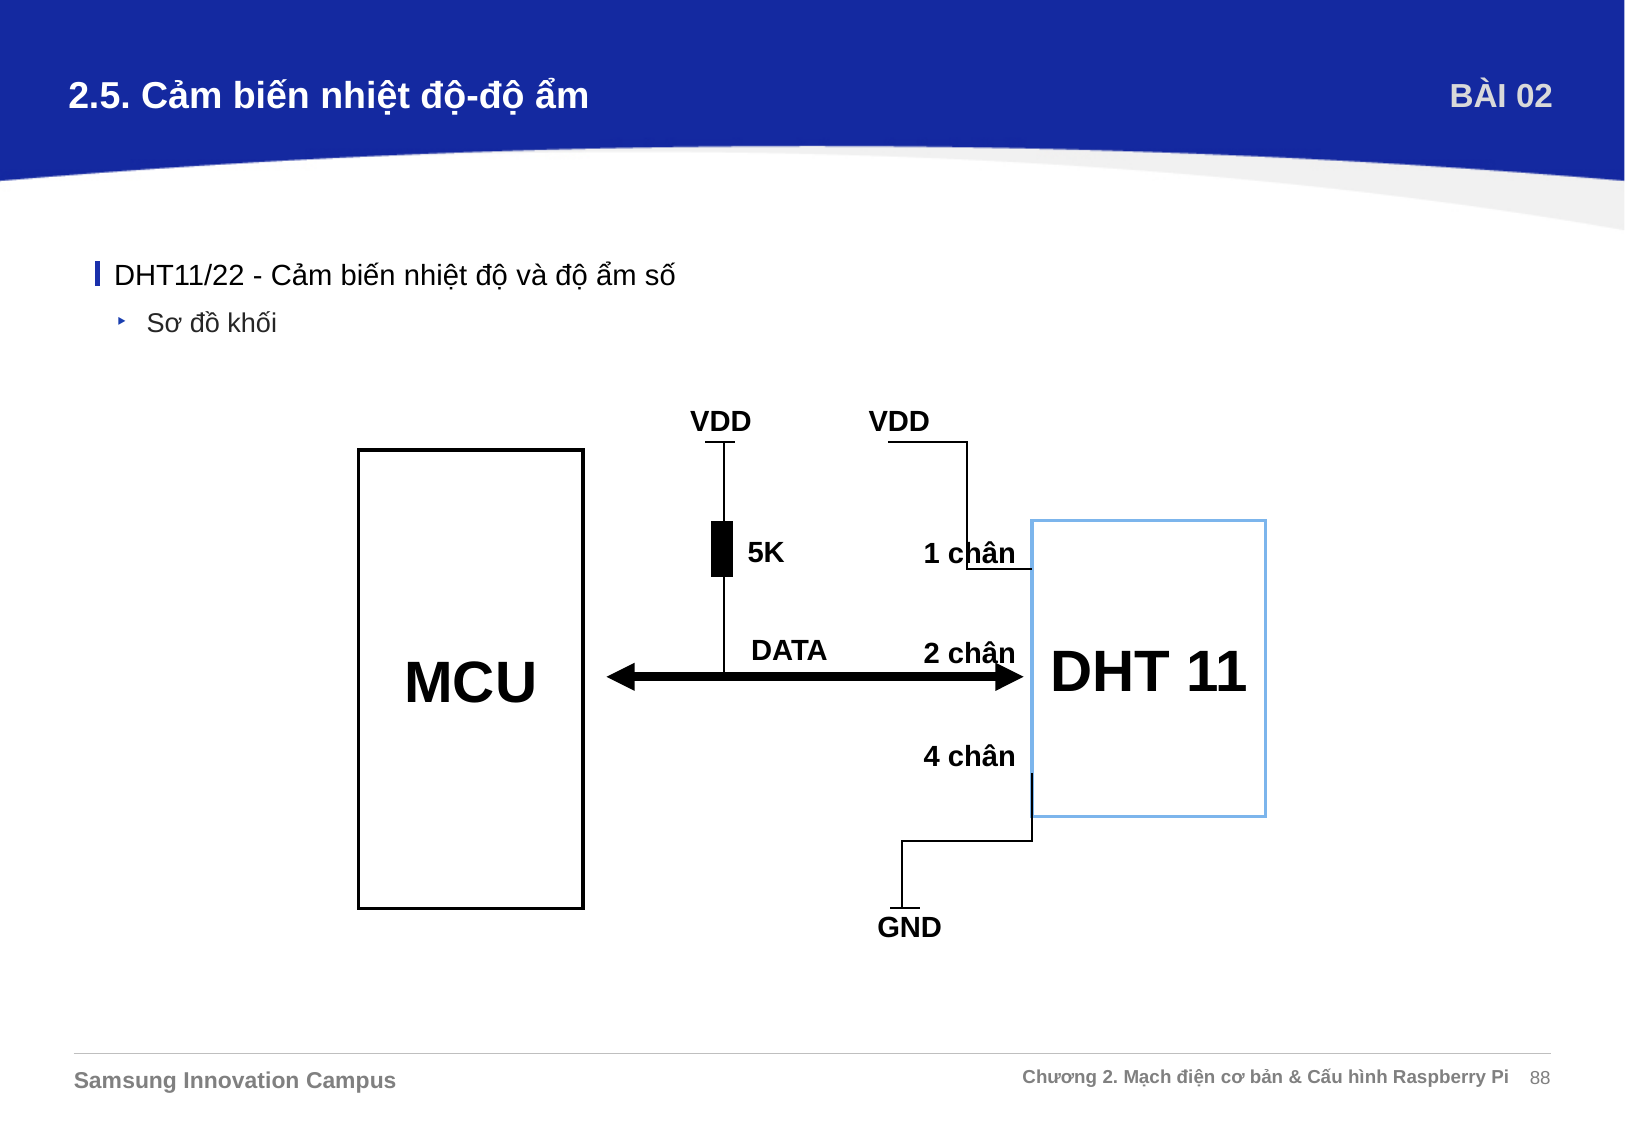

2.5. Cảm biến nhiệt độ-độ ẩm
BÀI 02
DHT11/22 - Cảm biến nhiệt độ và độ ẩm số
Sơ đồ khối
VDD
VDD
MCU
DHT 11

5K
1 chân
DATA
DATA
2 chân
DATA
4 chân
GND